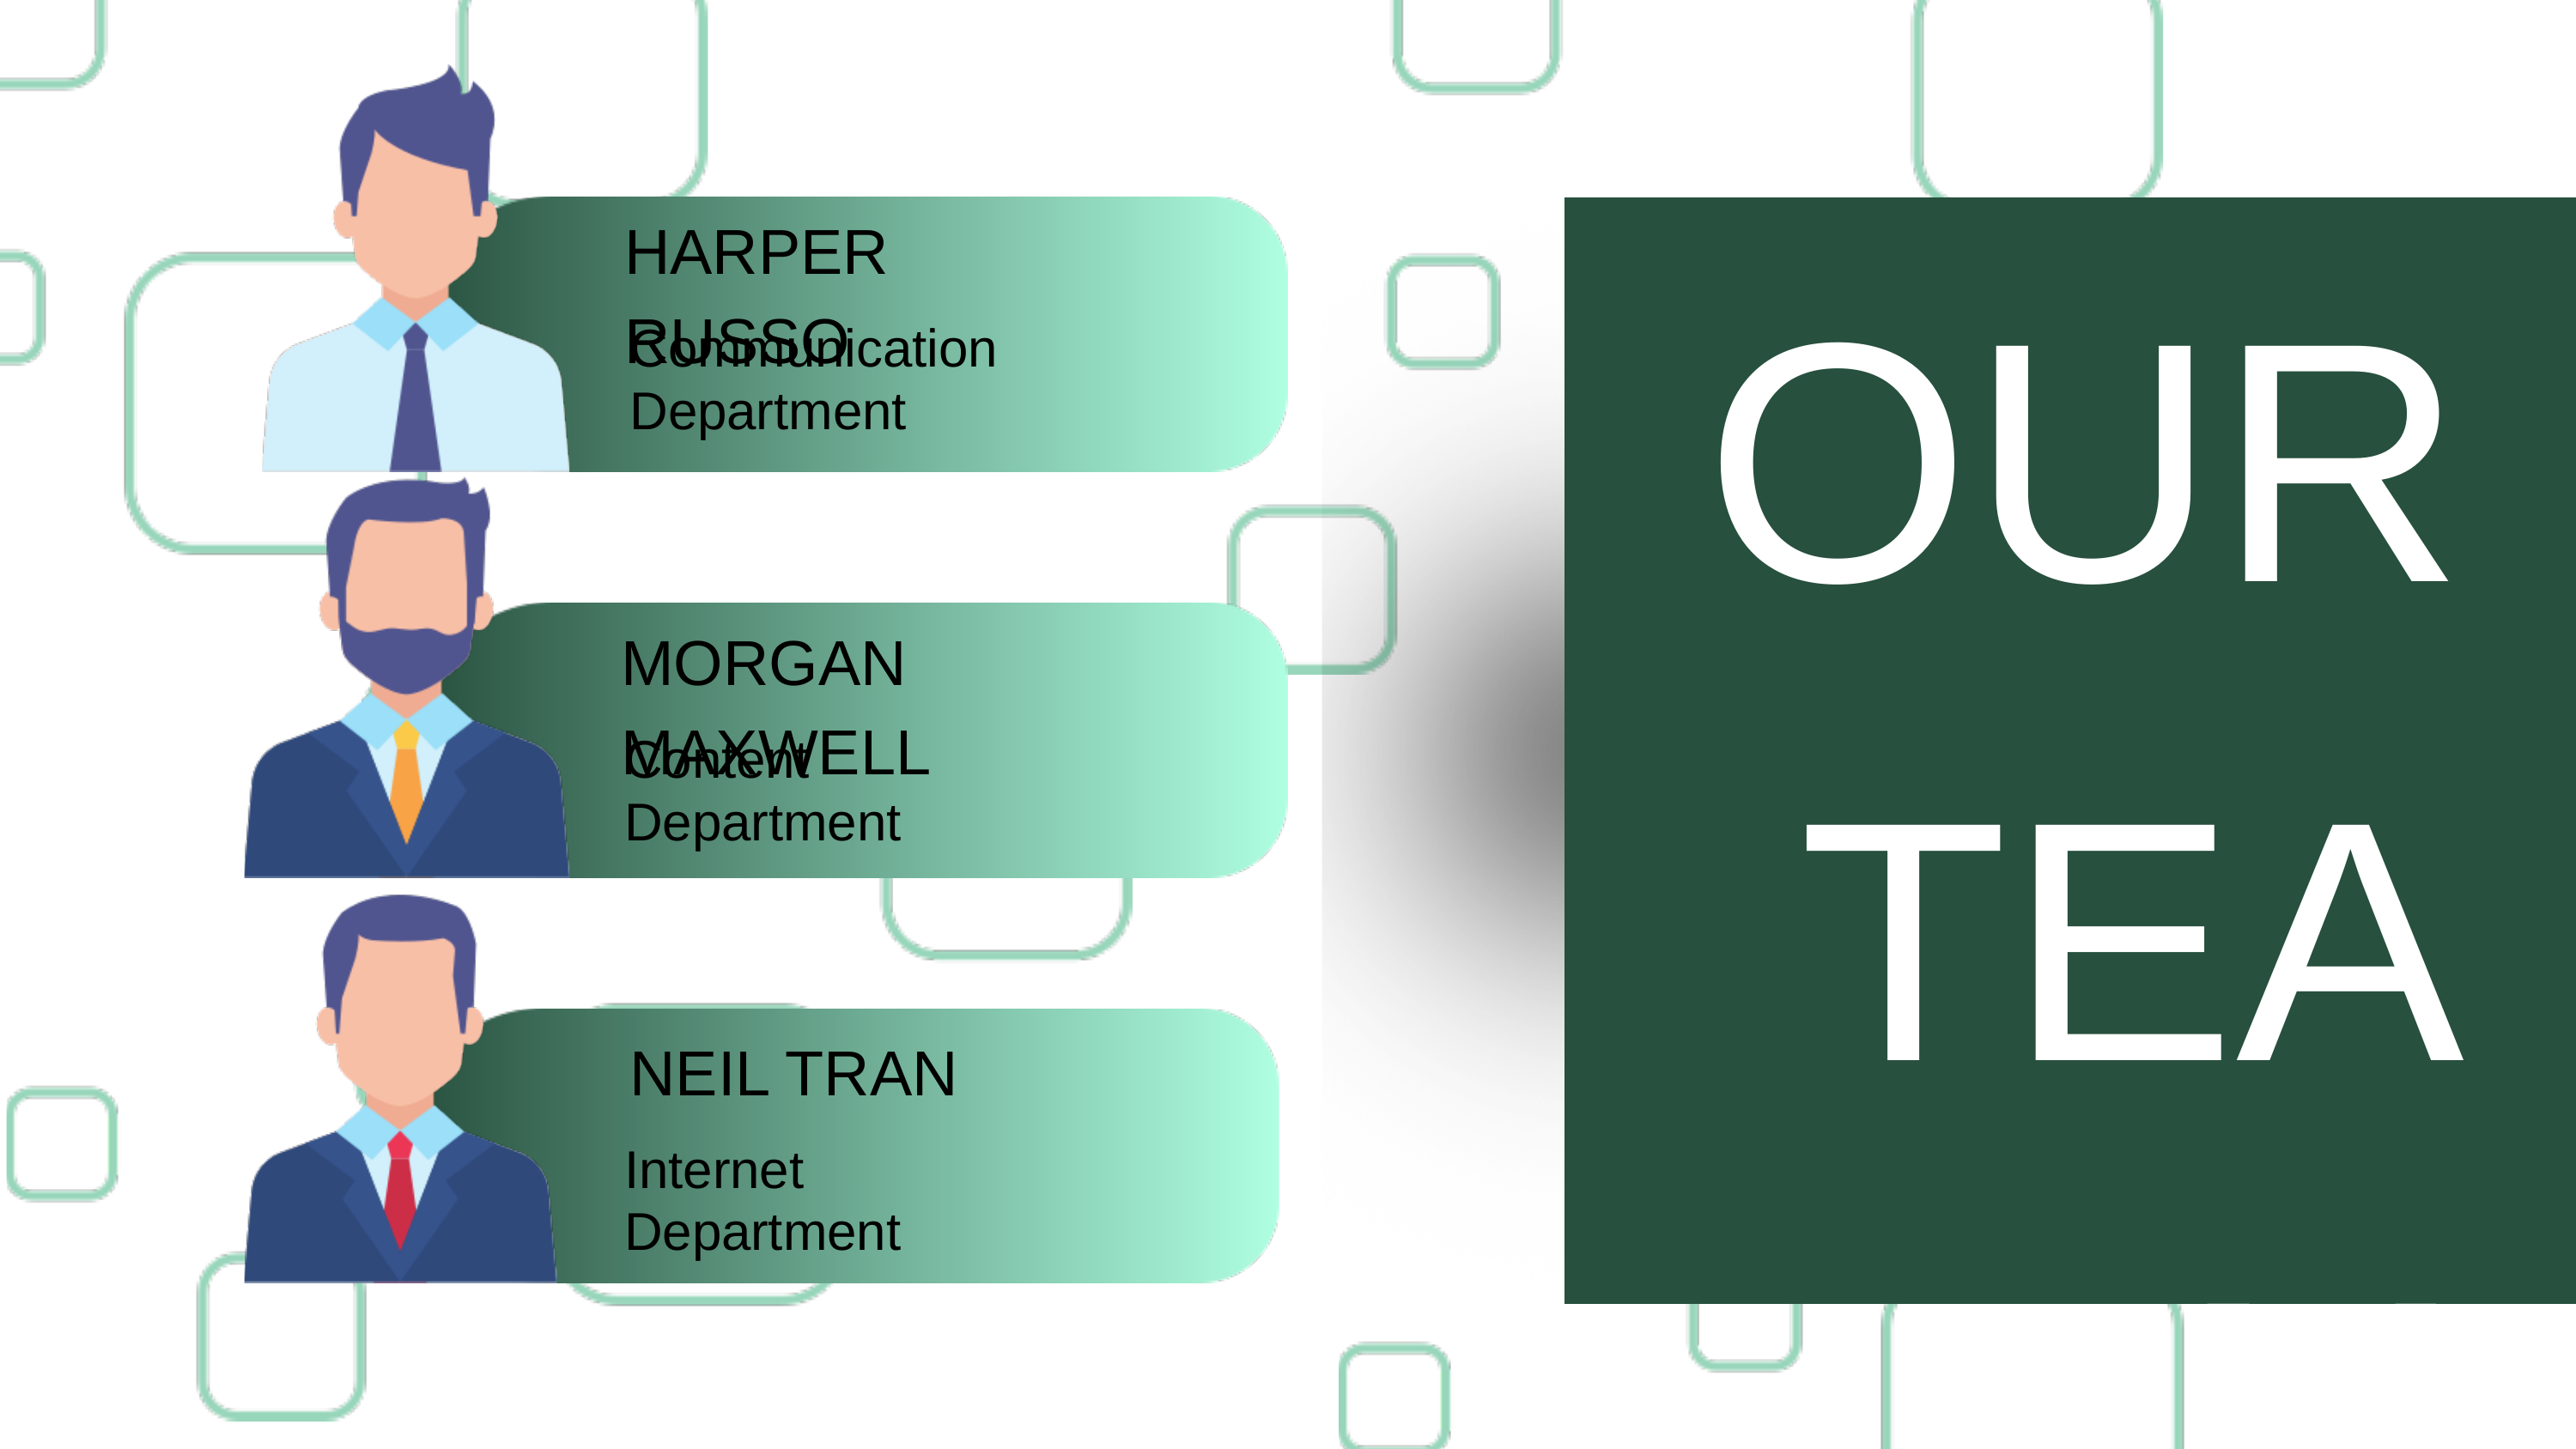

OUR
TEAM

HARPER RUSSO
Communication
Department

MORGAN MAXWELL

Content
Department

NEIL TRAN
Internet
Department